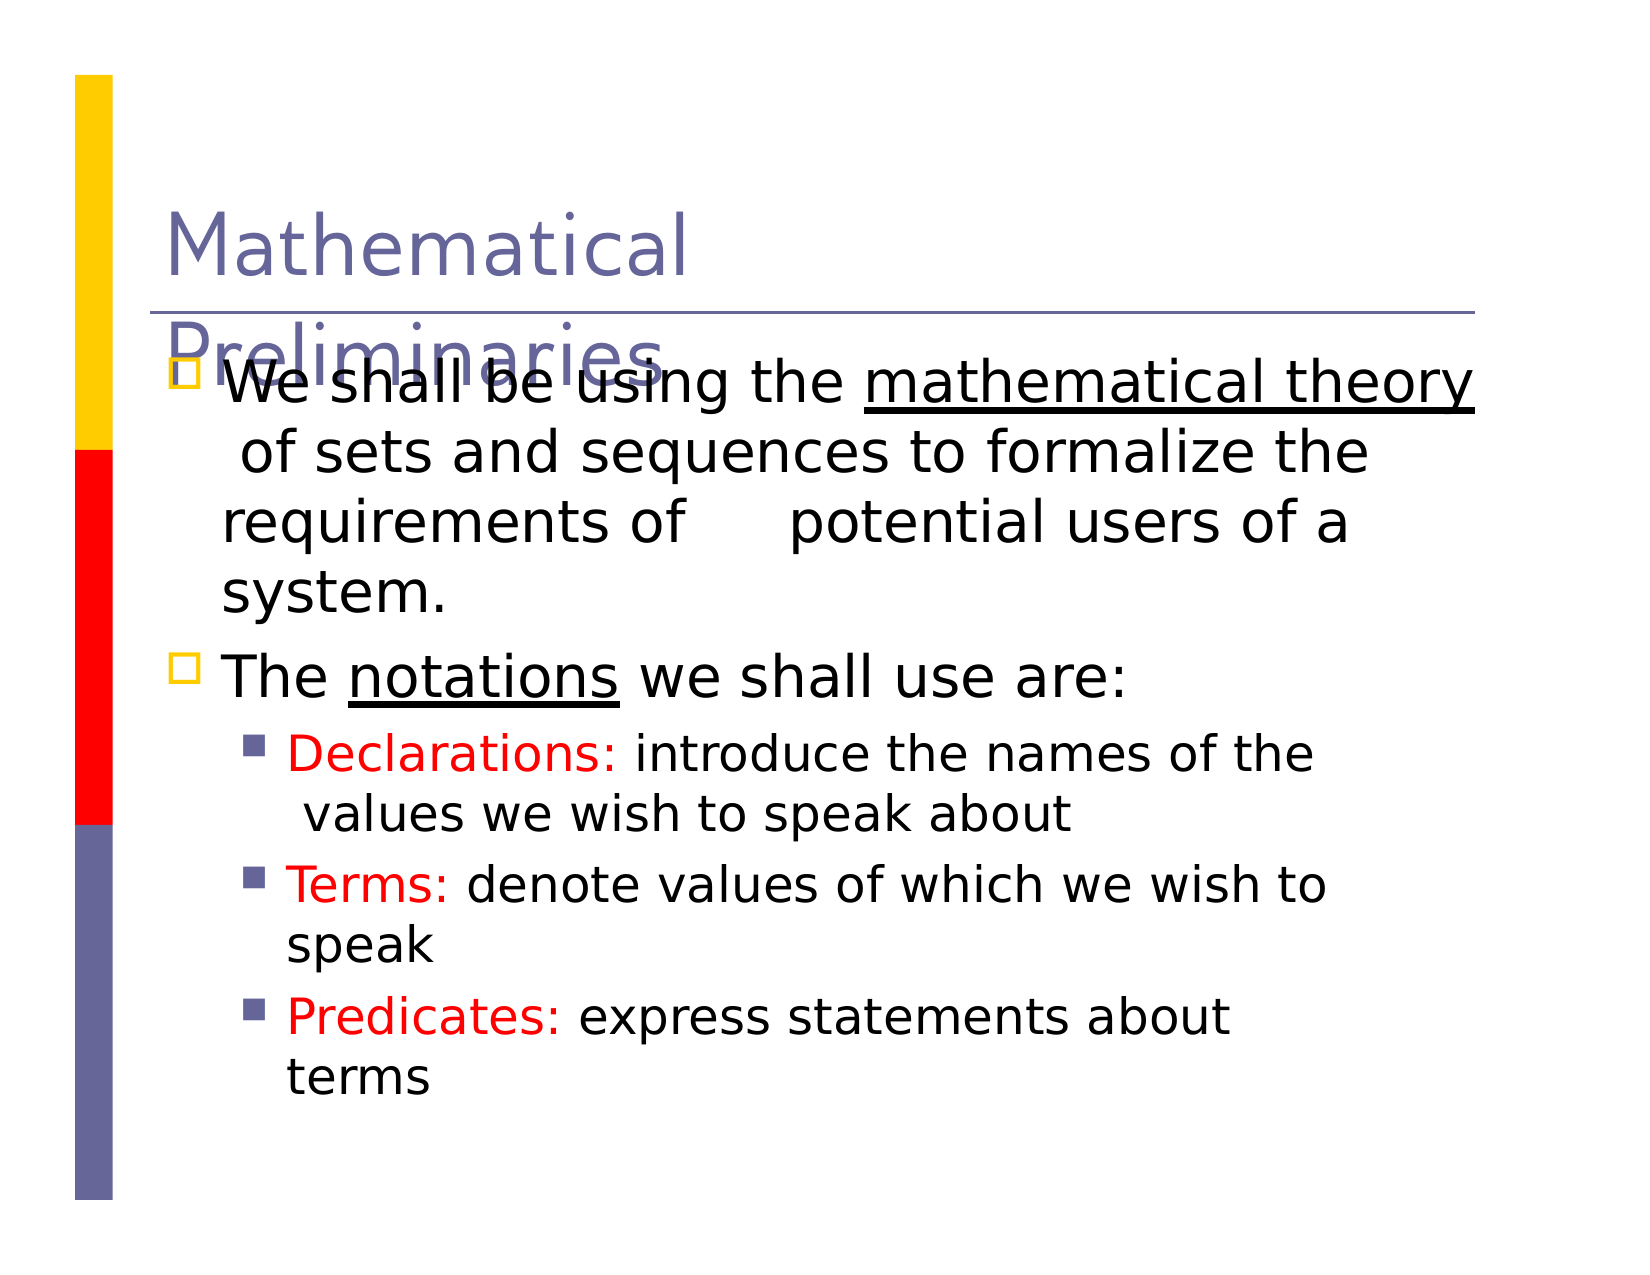

# Mathematical Preliminaries
We shall be using the mathematical theory  of sets and sequences to formalize the  requirements of	potential users of a  system.
The notations we shall use are:
Declarations: introduce the names of the  values we wish to speak about
Terms: denote values of which we wish to  speak
Predicates: express statements about terms